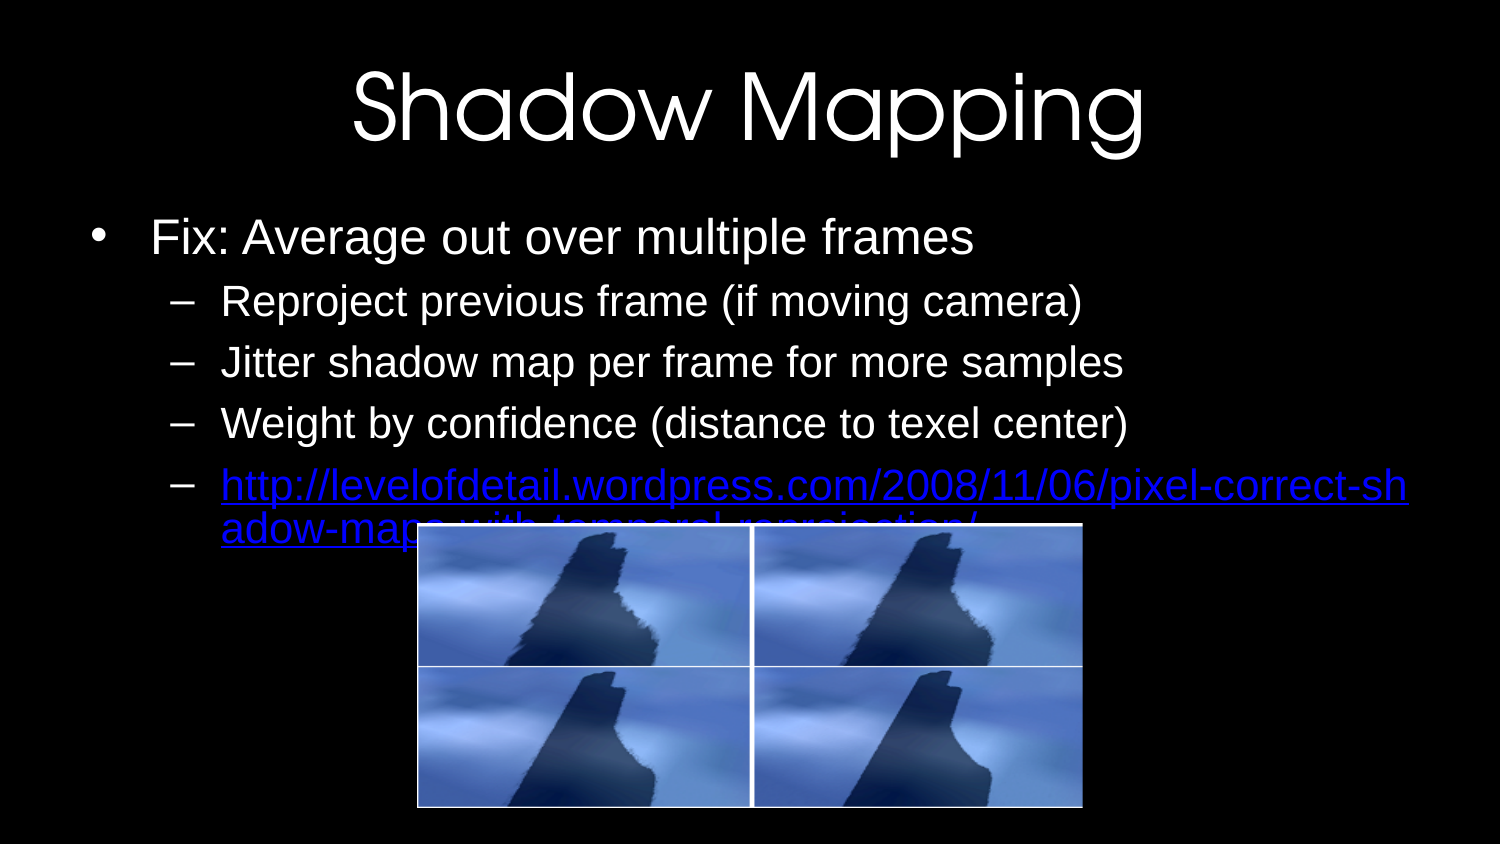

# Shadow Mapping
Fix: Average out over multiple frames
Reproject previous frame (if moving camera)
Jitter shadow map per frame for more samples
Weight by confidence (distance to texel center)
http://levelofdetail.wordpress.com/2008/11/06/pixel-correct-shadow-maps-with-temporal-reprojection/